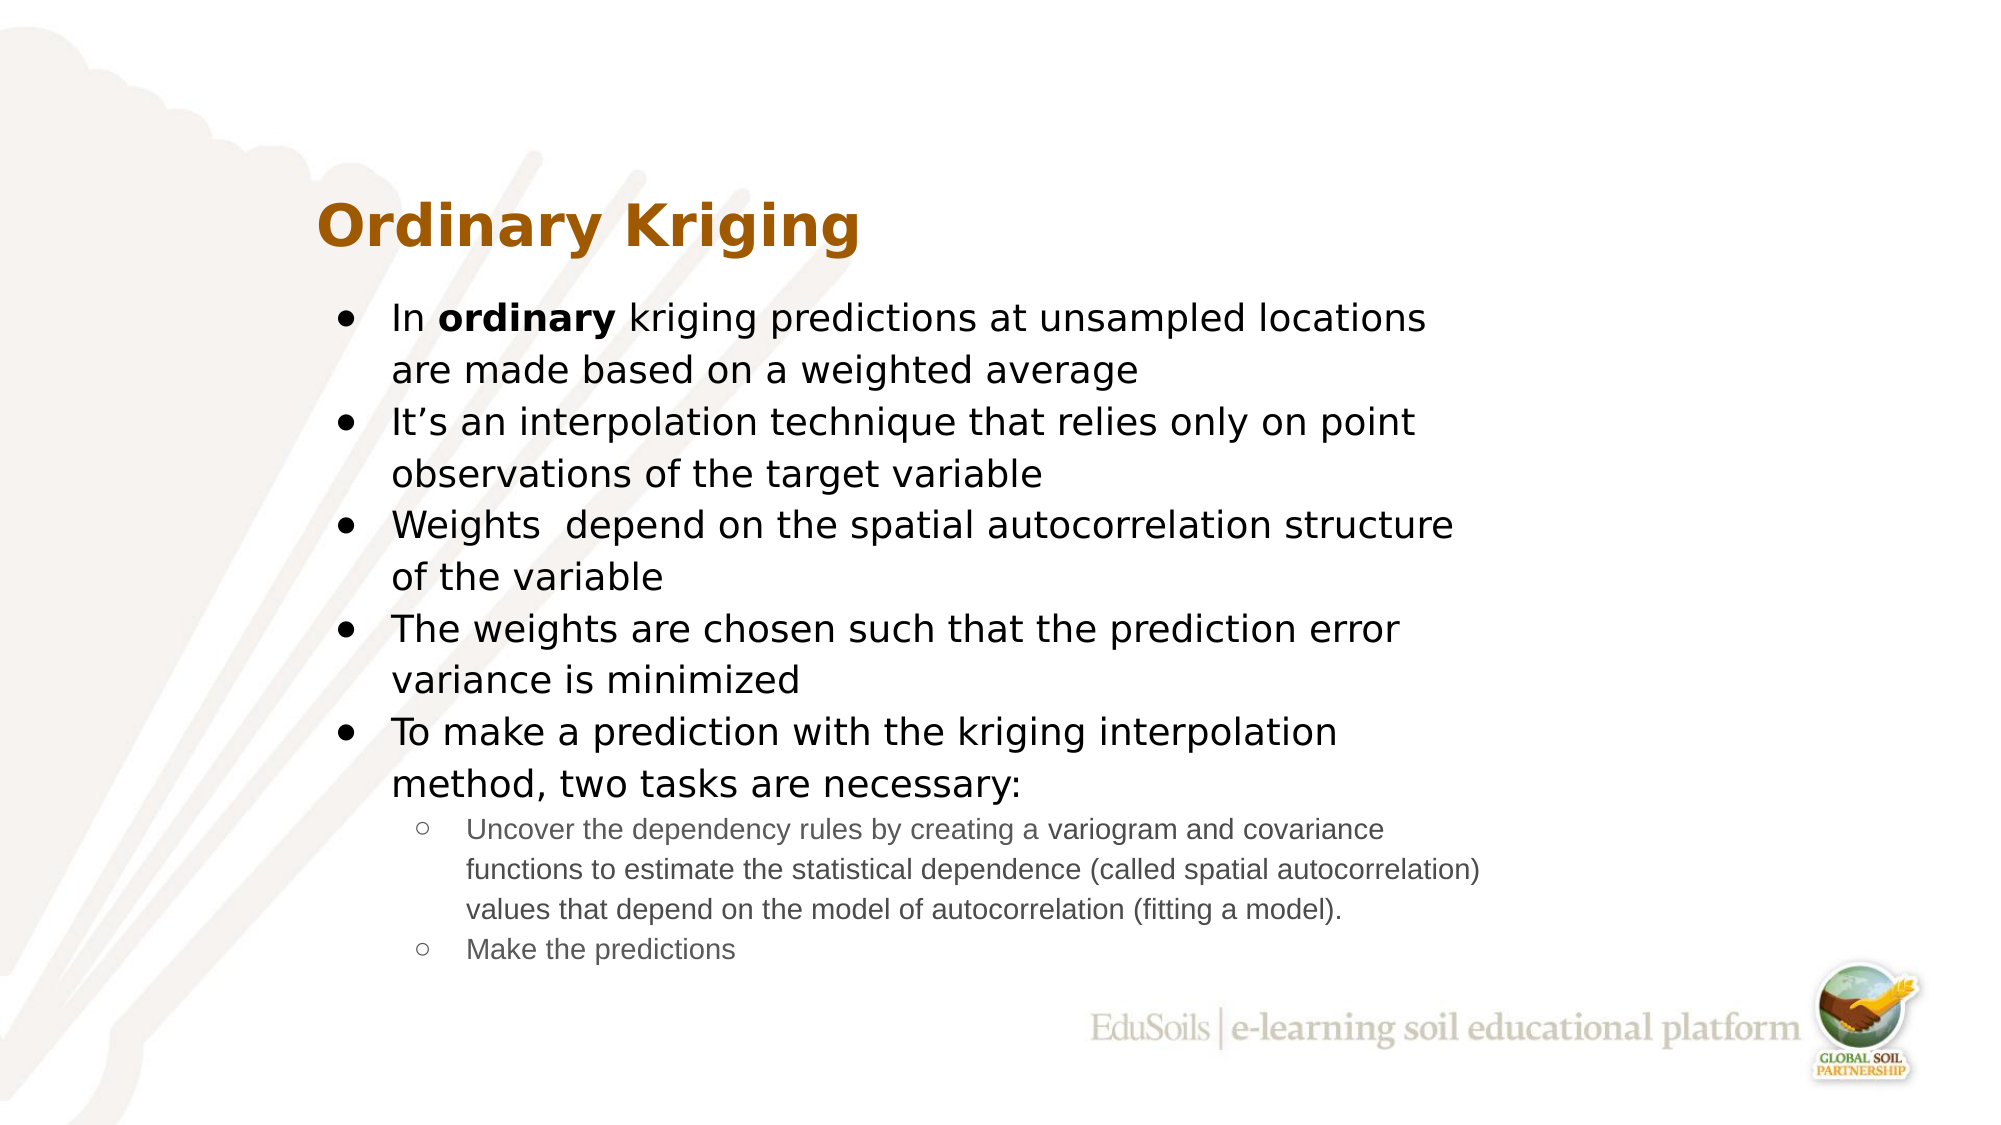

# Ordinary Kriging
In ordinary kriging predictions at unsampled locations are made based on a weighted average
It’s an interpolation technique that relies only on point observations of the target variable
Weights  depend on the spatial autocorrelation structure of the variable
The weights are chosen such that the prediction error variance is minimized
To make a prediction with the kriging interpolation method, two tasks are necessary:
Uncover the dependency rules by creating a variogram and covariance functions to estimate the statistical dependence (called spatial autocorrelation) values that depend on the model of autocorrelation (fitting a model).
Make the predictions

44